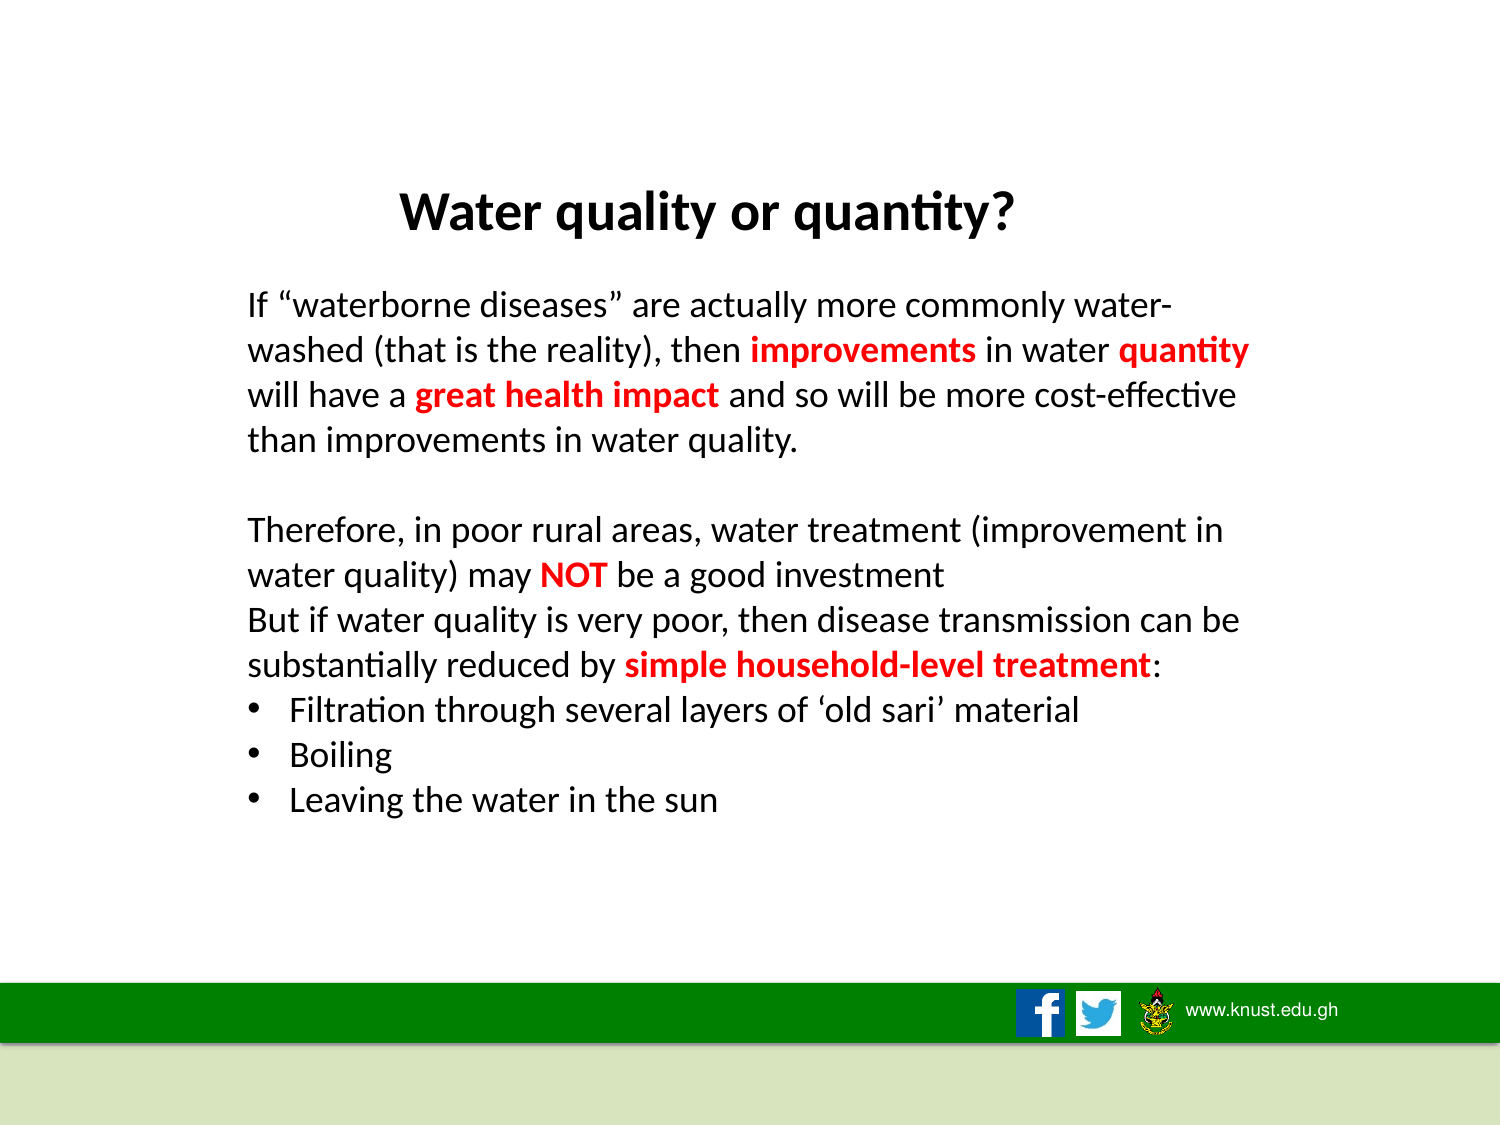

Water quality or quantity?
If “waterborne diseases” are actually more commonly water-washed (that is the reality), then improvements in water quantity will have a great health impact and so will be more cost-effective than improvements in water quality.

Therefore, in poor rural areas, water treatment (improvement in water quality) may NOT be a good investment
But if water quality is very poor, then disease transmission can be substantially reduced by simple household-level treatment:
Filtration through several layers of ‘old sari’ material
Boiling
Leaving the water in the sun

2018/2019